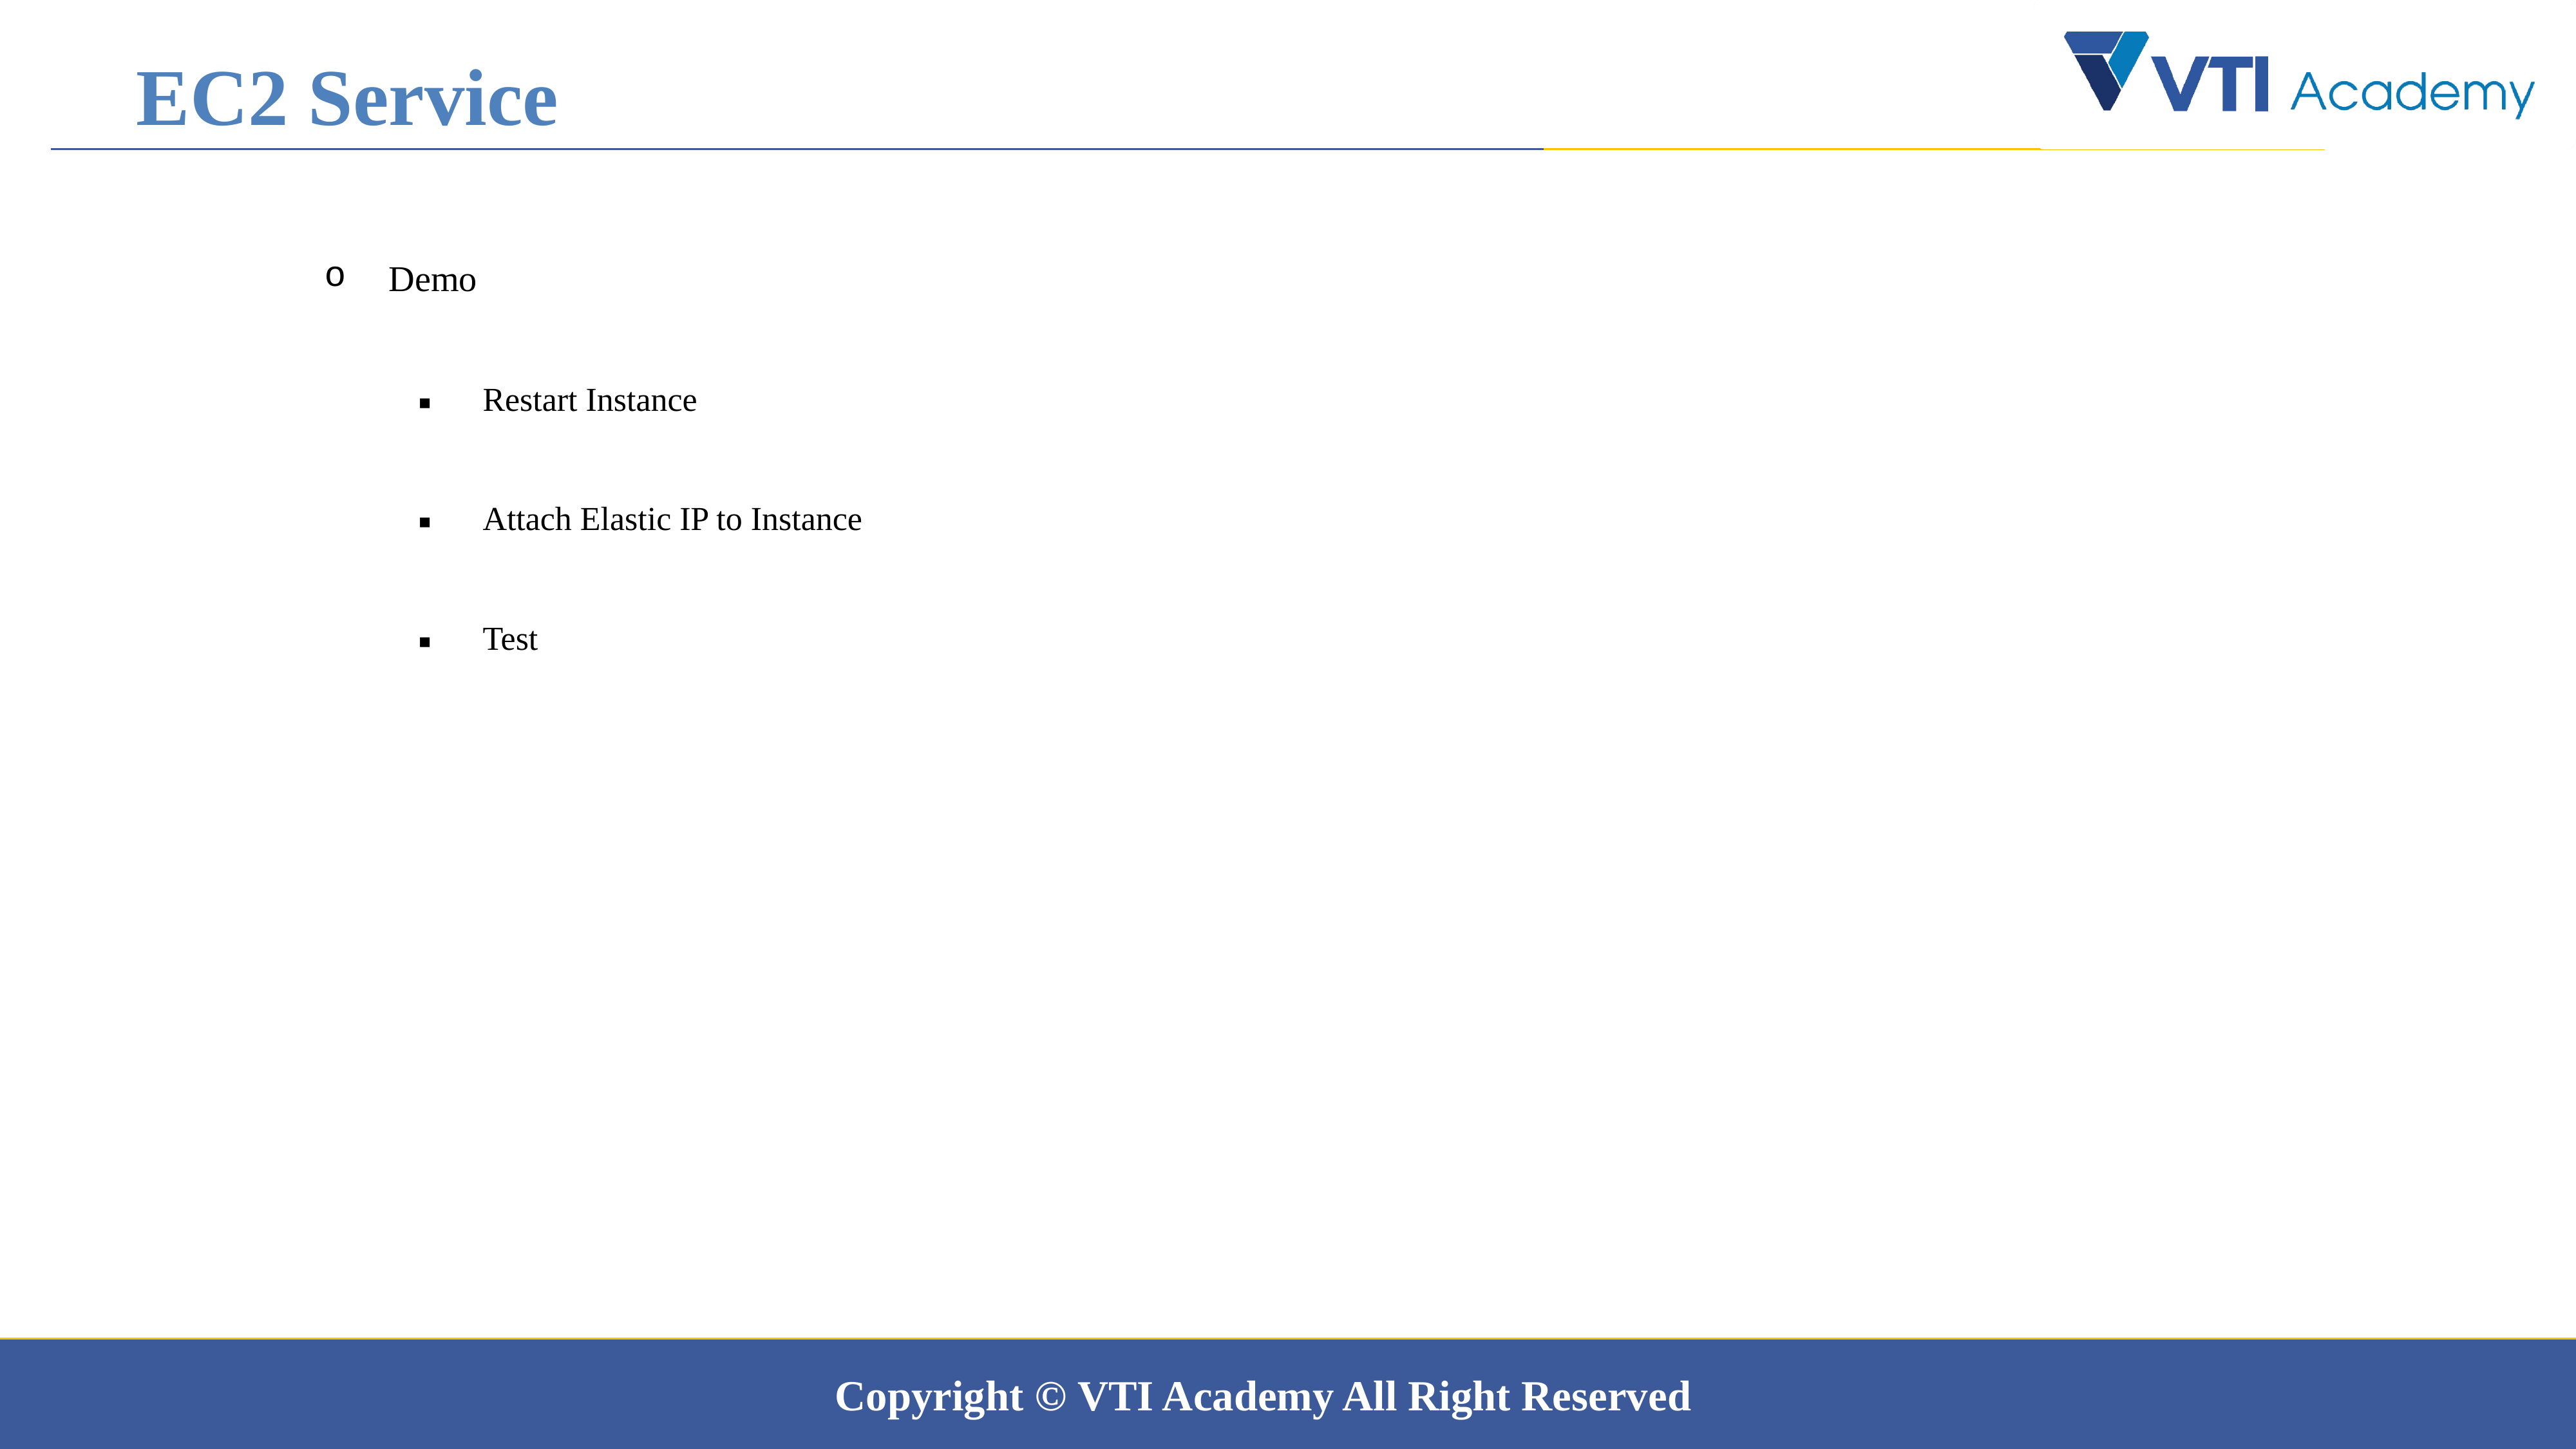

EC2 Service
Demo
Restart Instance
Attach Elastic IP to Instance
Test